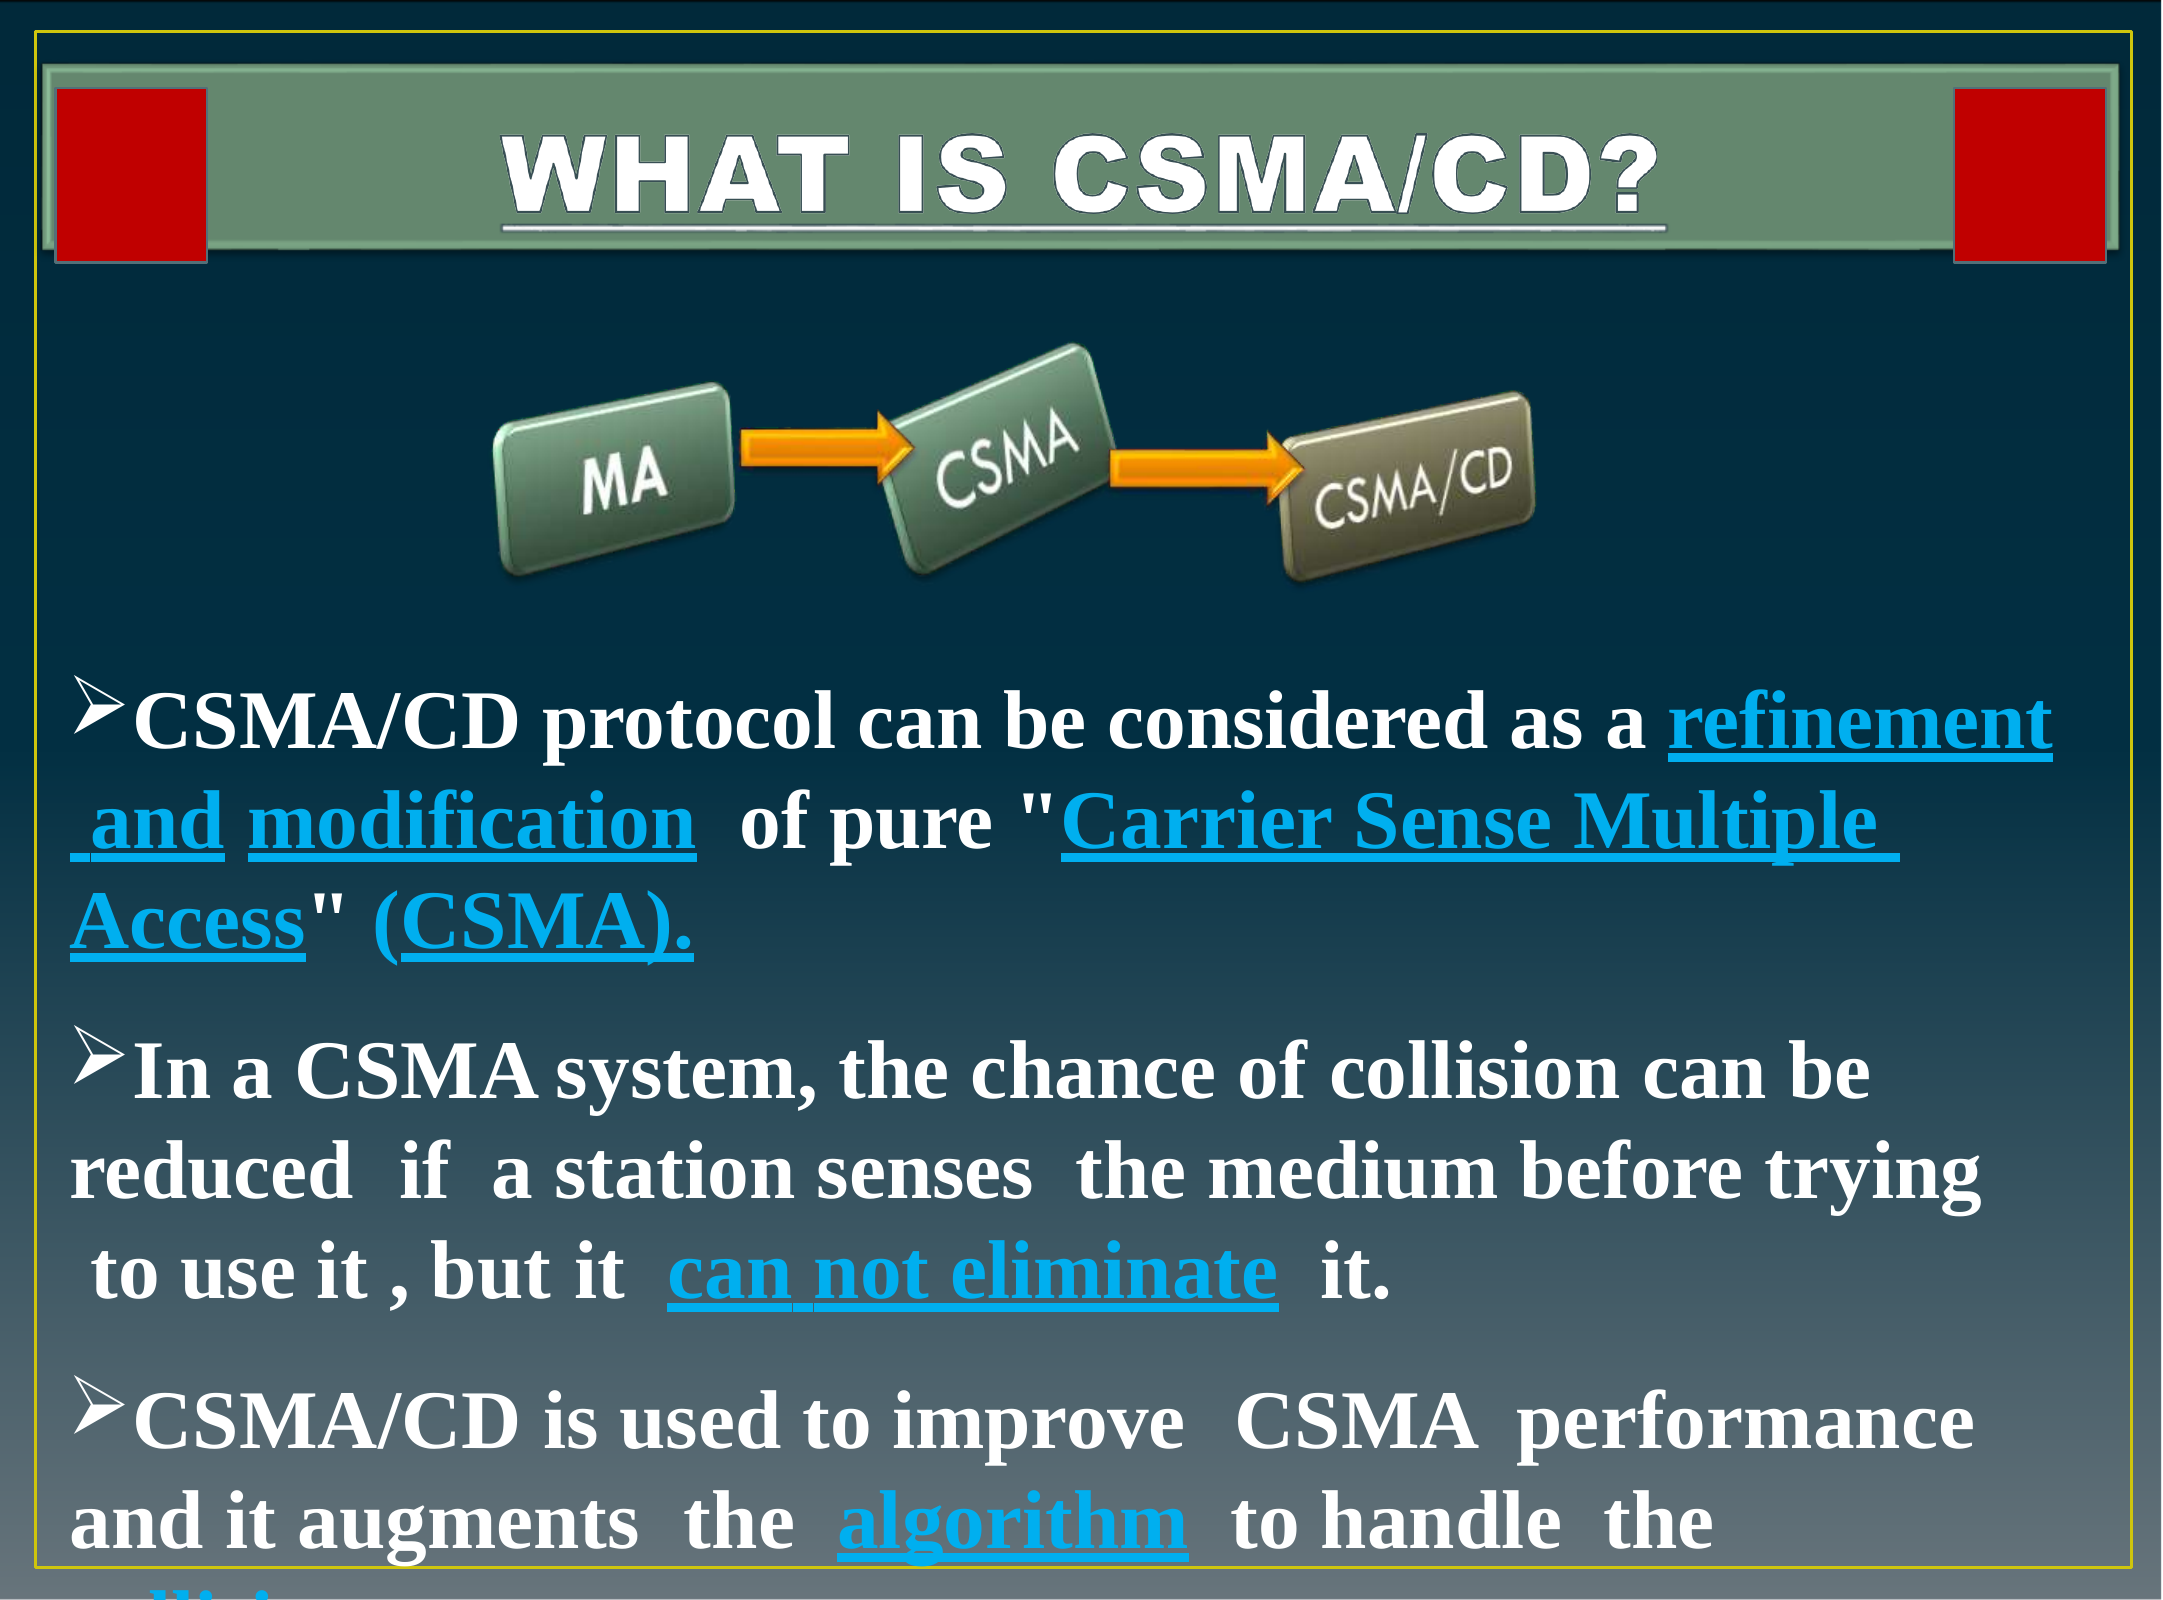

CSMA/CD protocol can be considered as a refinement  and	modification	of pure "Carrier Sense Multiple  Access" (CSMA).
In a CSMA system, the chance of collision can be  reduced	if	a station senses	the medium before trying  to use it , but	it	can not eliminate	it.
CSMA/CD is used to improve		CSMA	performance  and it augments	the	algorithm	to handle	the collision.